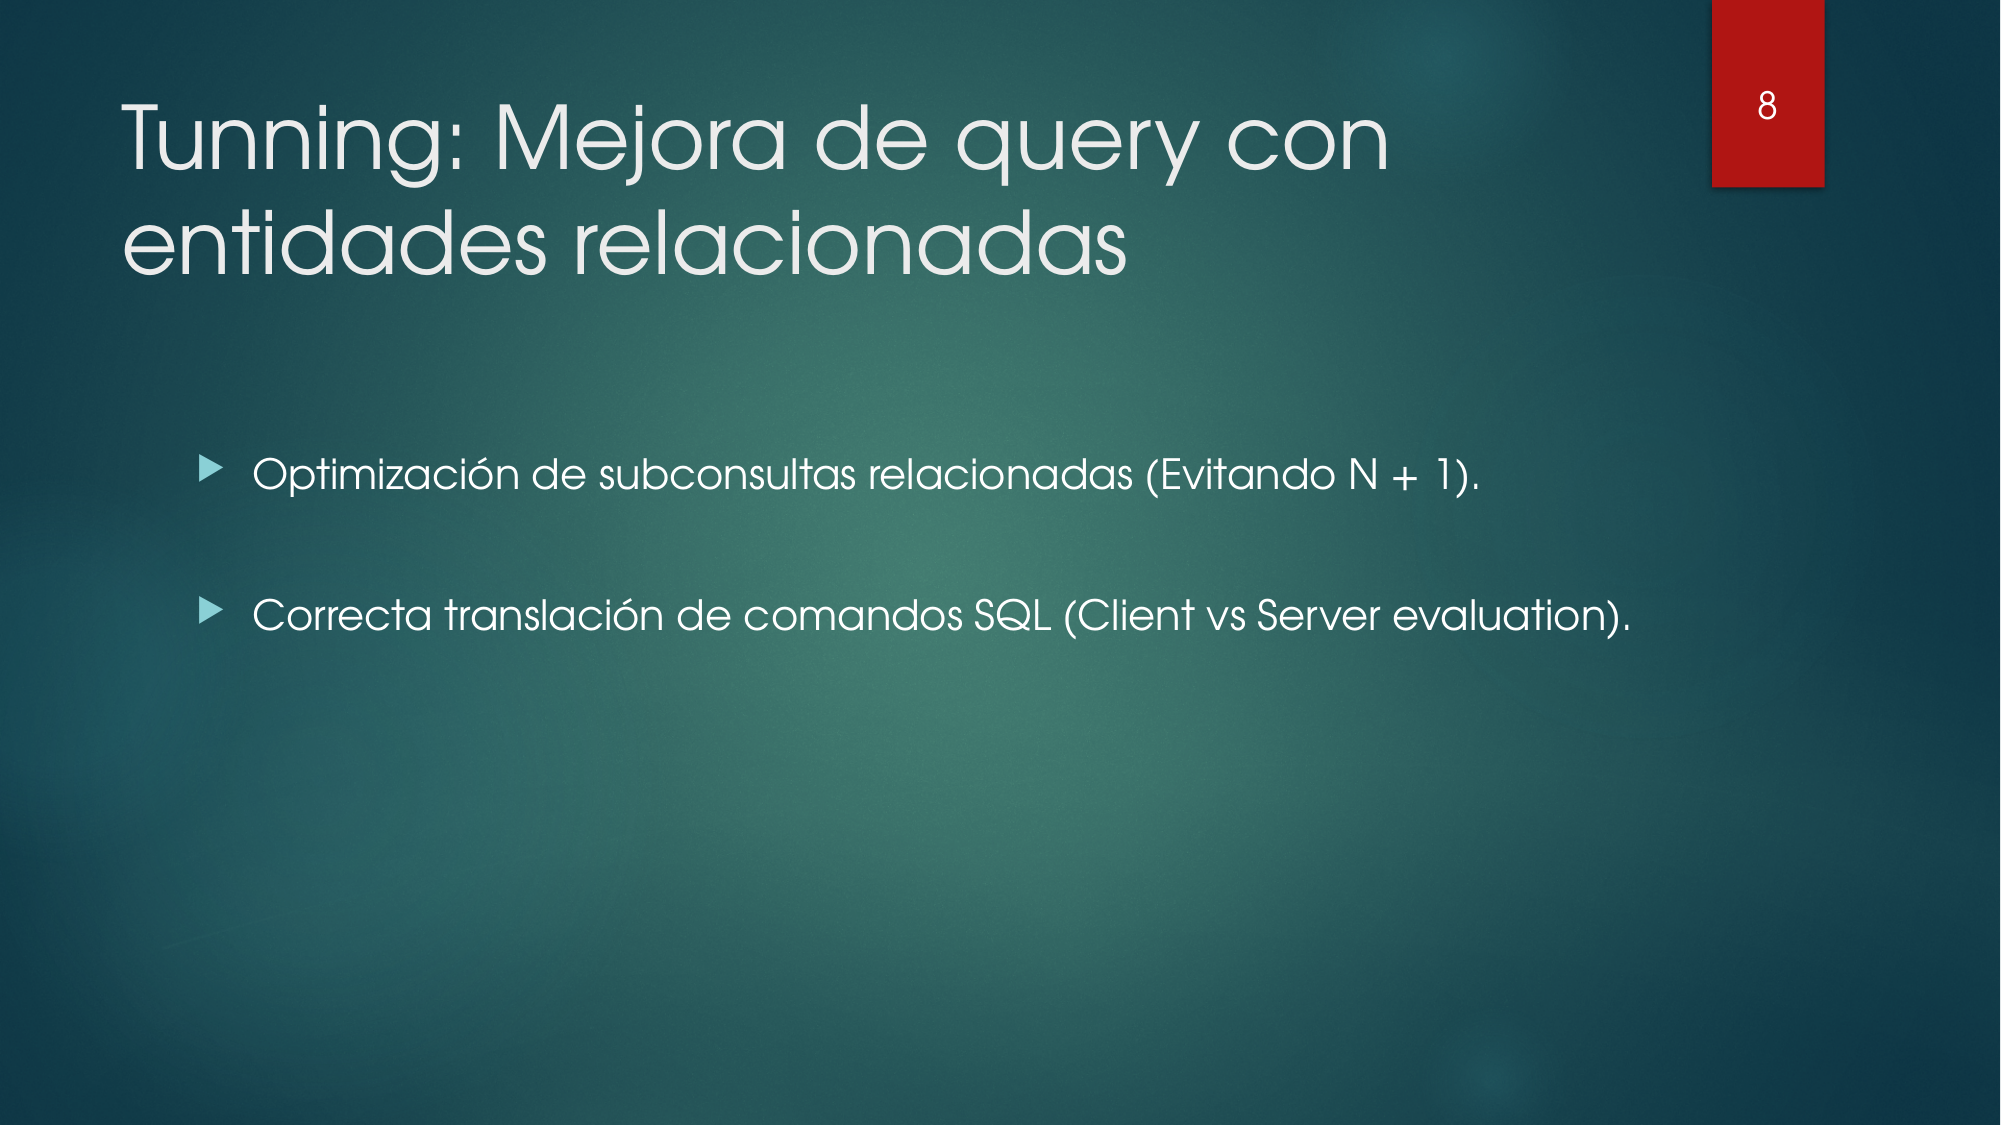

# Tunning: Mejora de query con entidades relacionadas
8
Optimización de subconsultas relacionadas (Evitando N + 1).

Correcta translación de comandos SQL (Client vs Server evaluation).